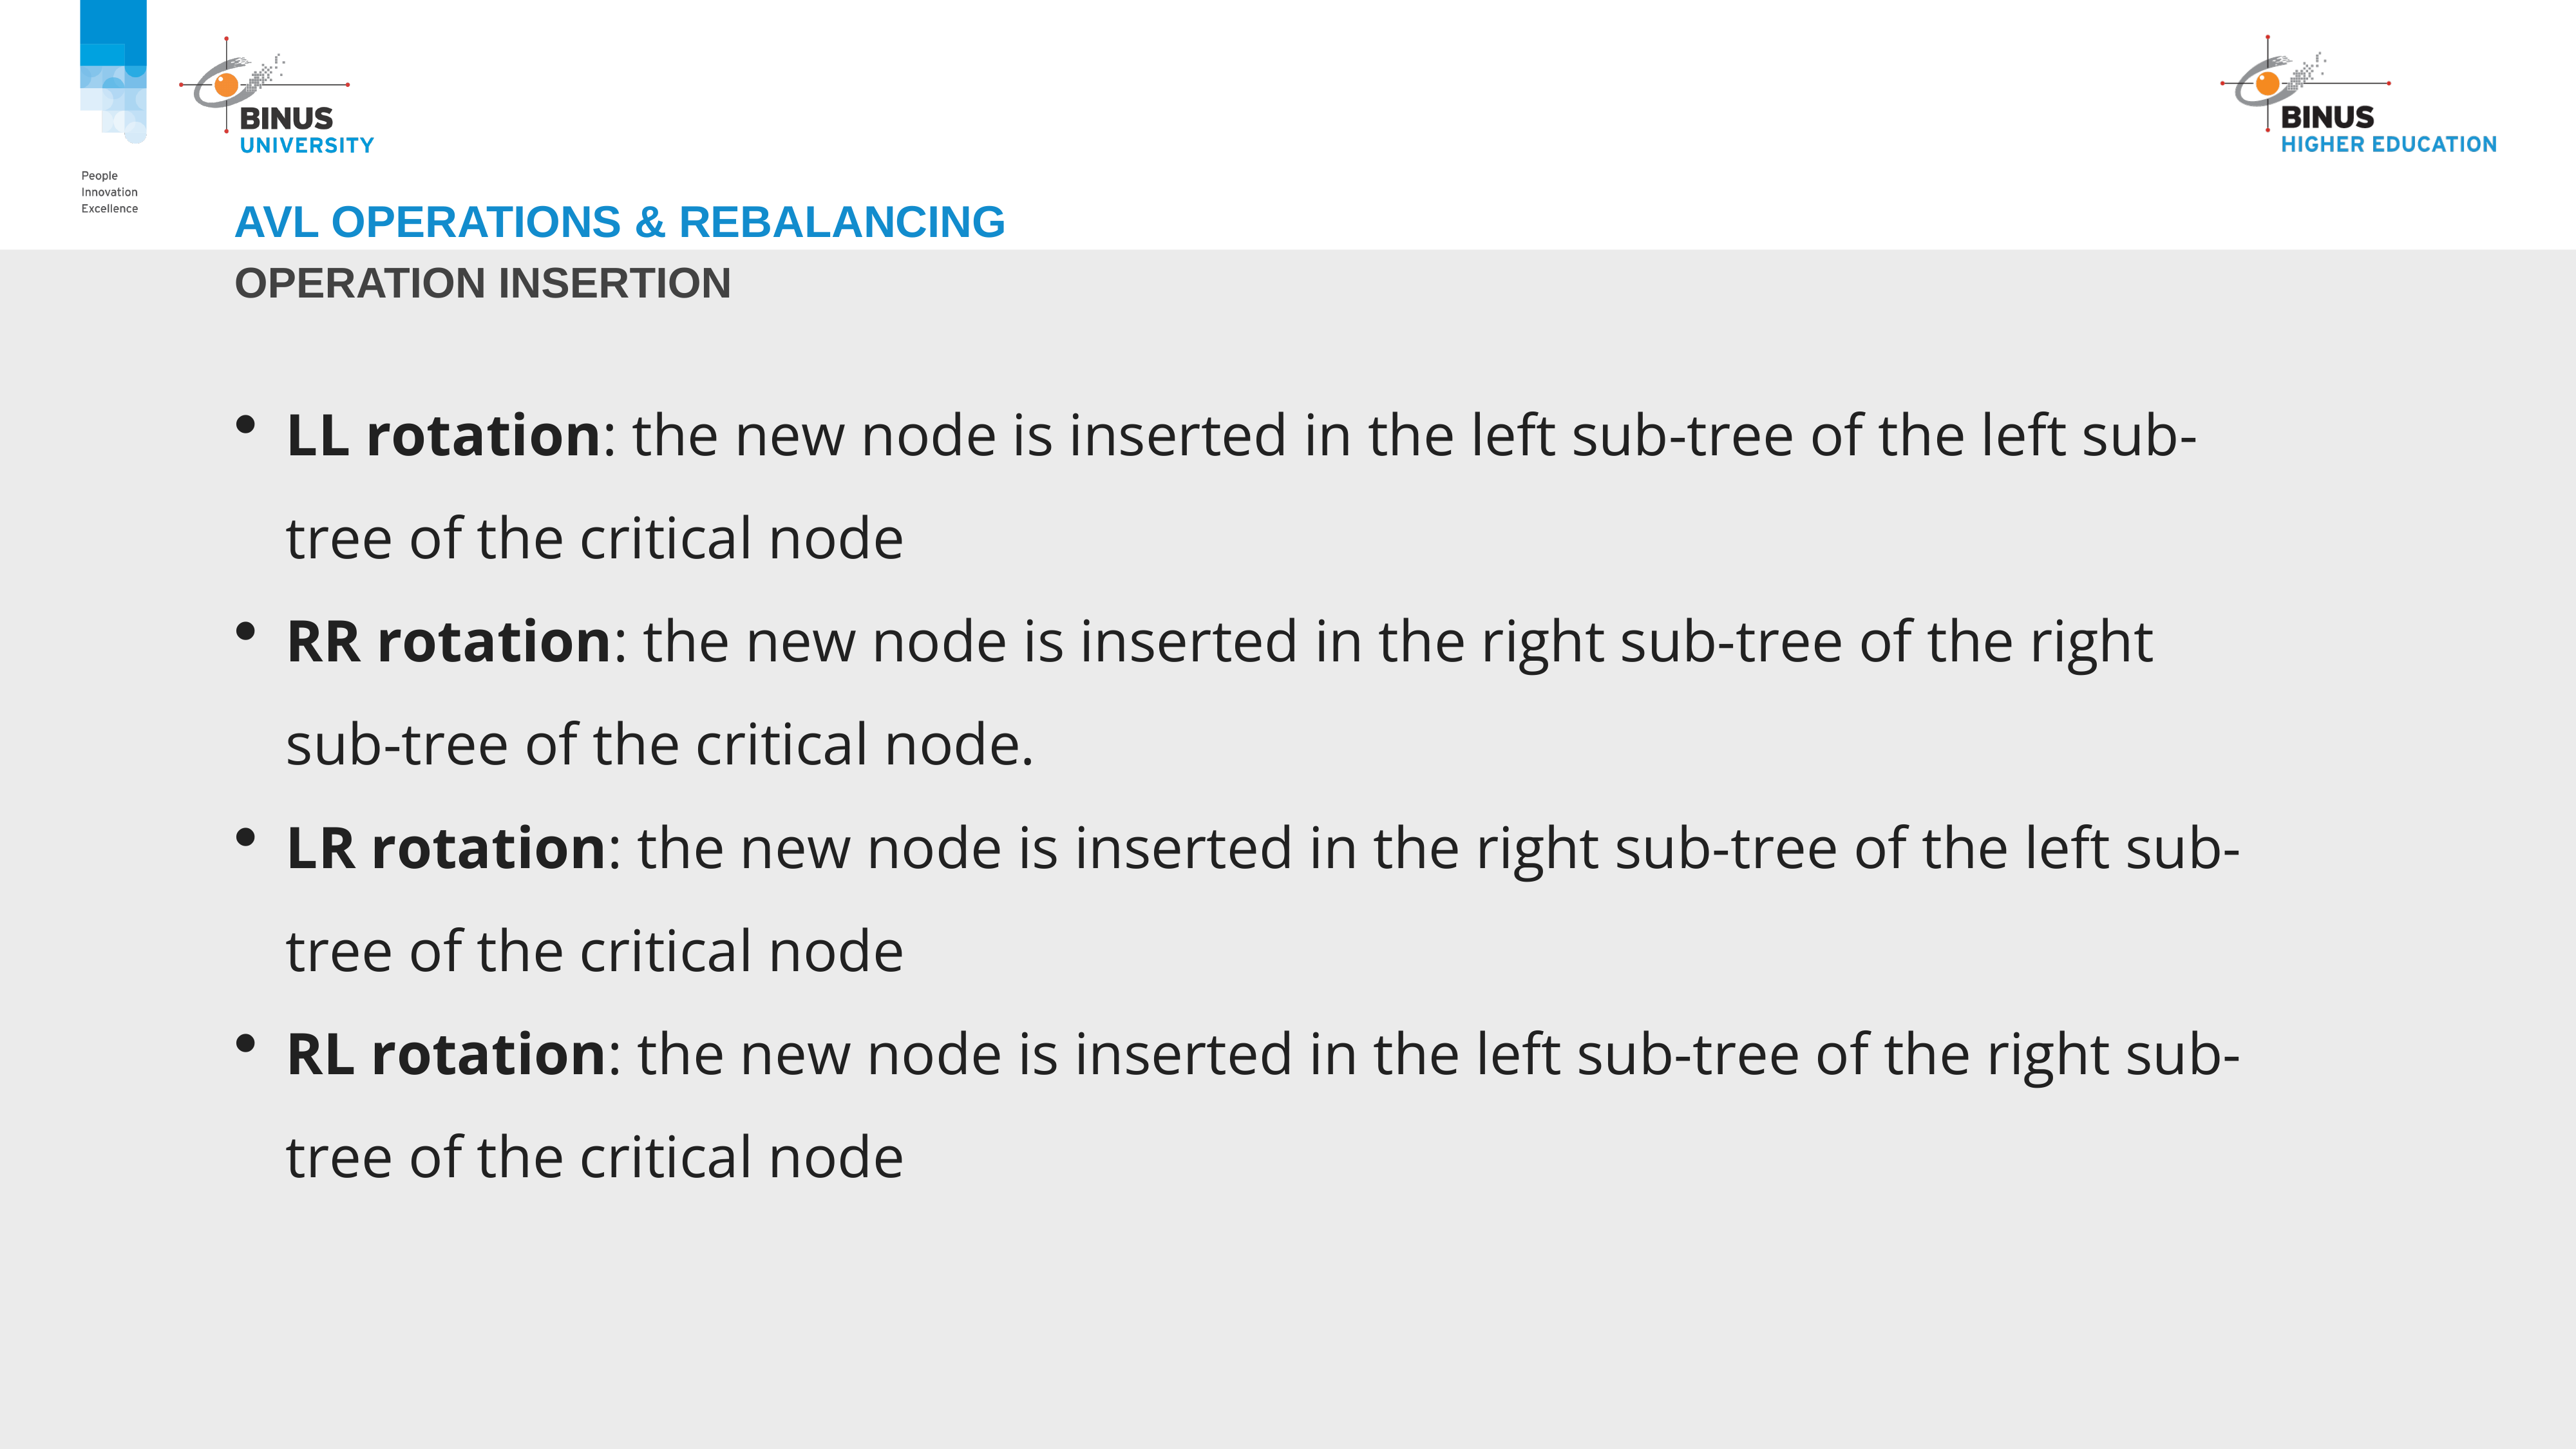

# AVL Operations & Rebalancing
Operation INSERTION
LL rotation: the new node is inserted in the left sub-tree of the left sub-tree of the critical node
RR rotation: the new node is inserted in the right sub-tree of the right sub-tree of the critical node.
LR rotation: the new node is inserted in the right sub-tree of the left sub-tree of the critical node
RL rotation: the new node is inserted in the left sub-tree of the right sub-tree of the critical node